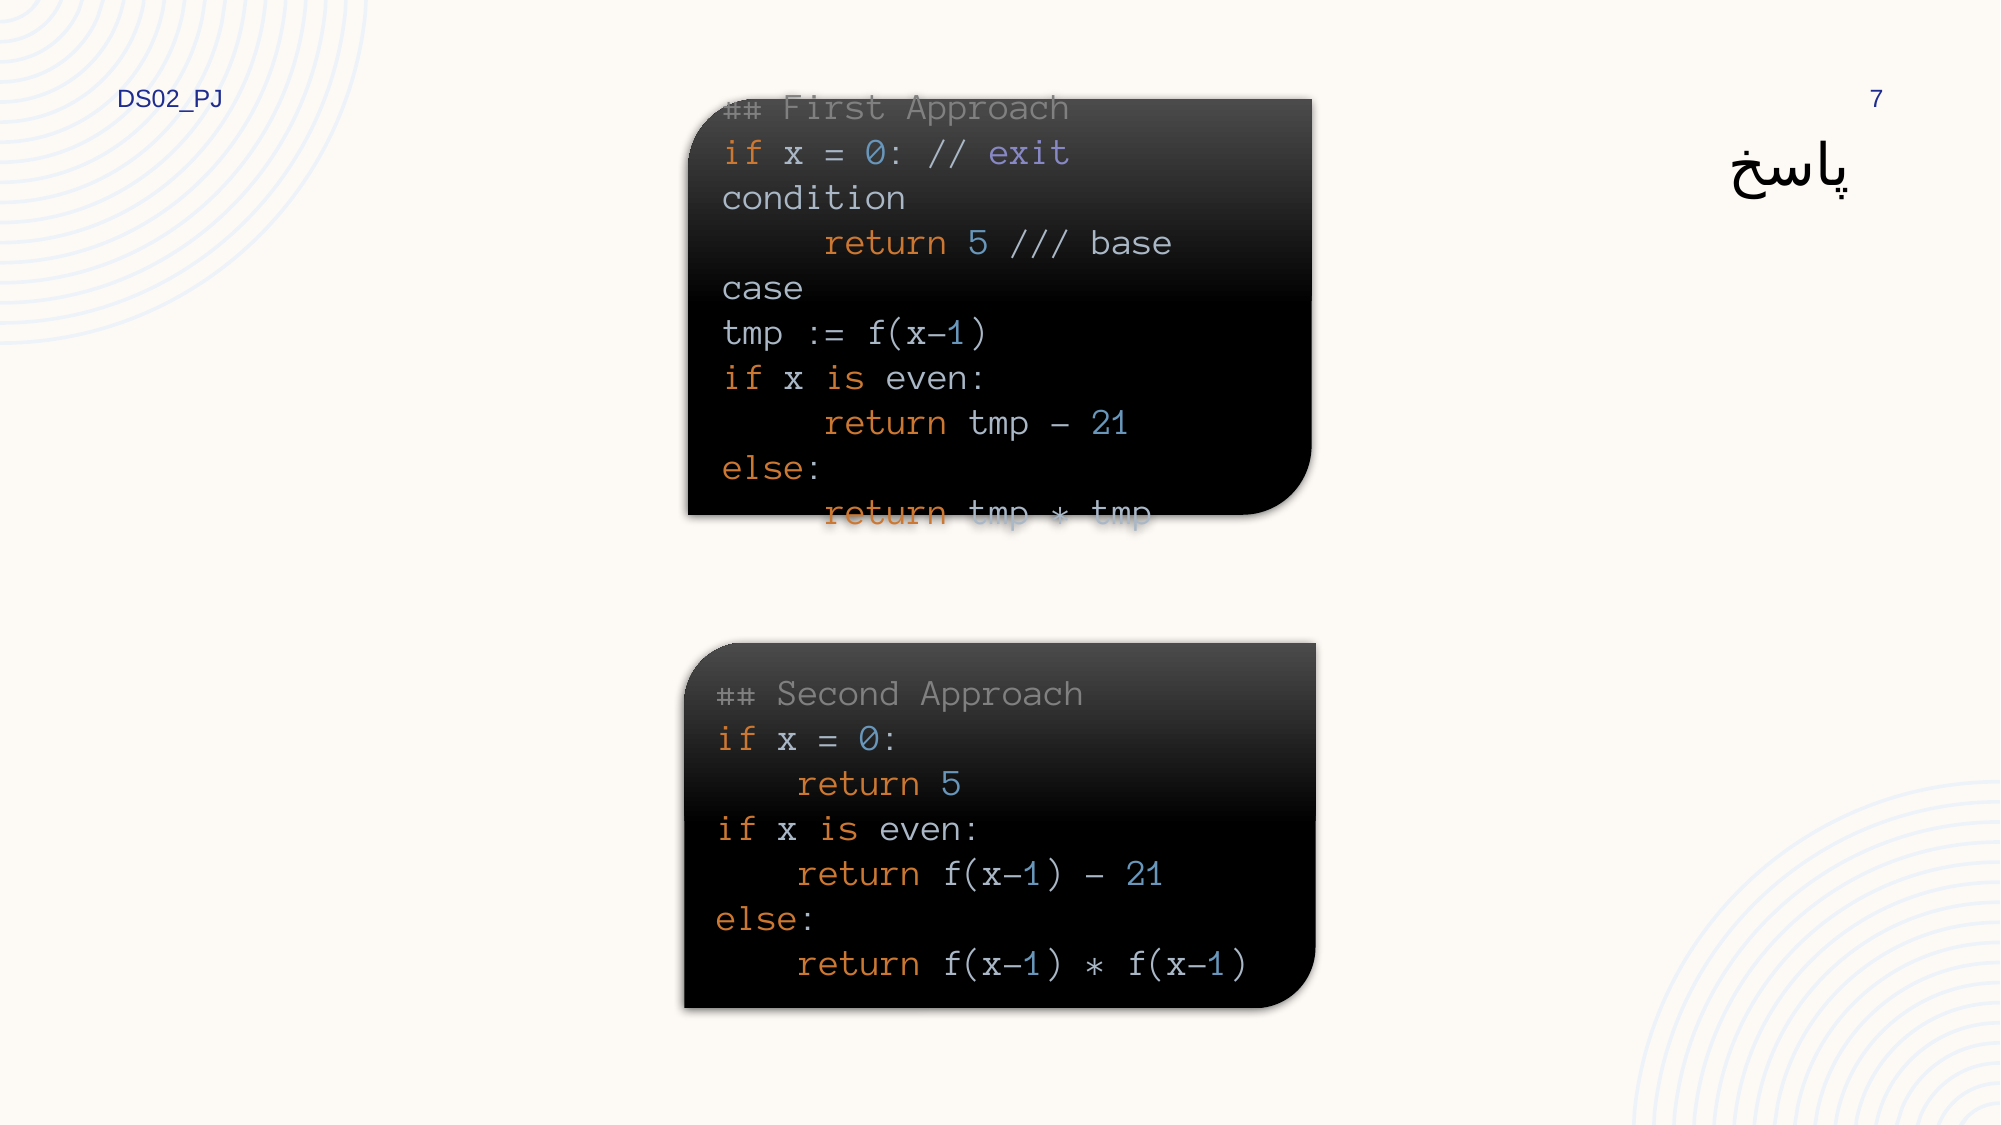

DS02_PJ
7
## First Approach if x = 0: // exit condition return 5 /// base case tmp := f(x-1) if x is even:
     return tmp - 21
else:
     return tmp * tmp
پاسخ
## Second Approach if x = 0: return 5 if x is even: return f(x-1) - 21 else: return f(x-1) * f(x-1)